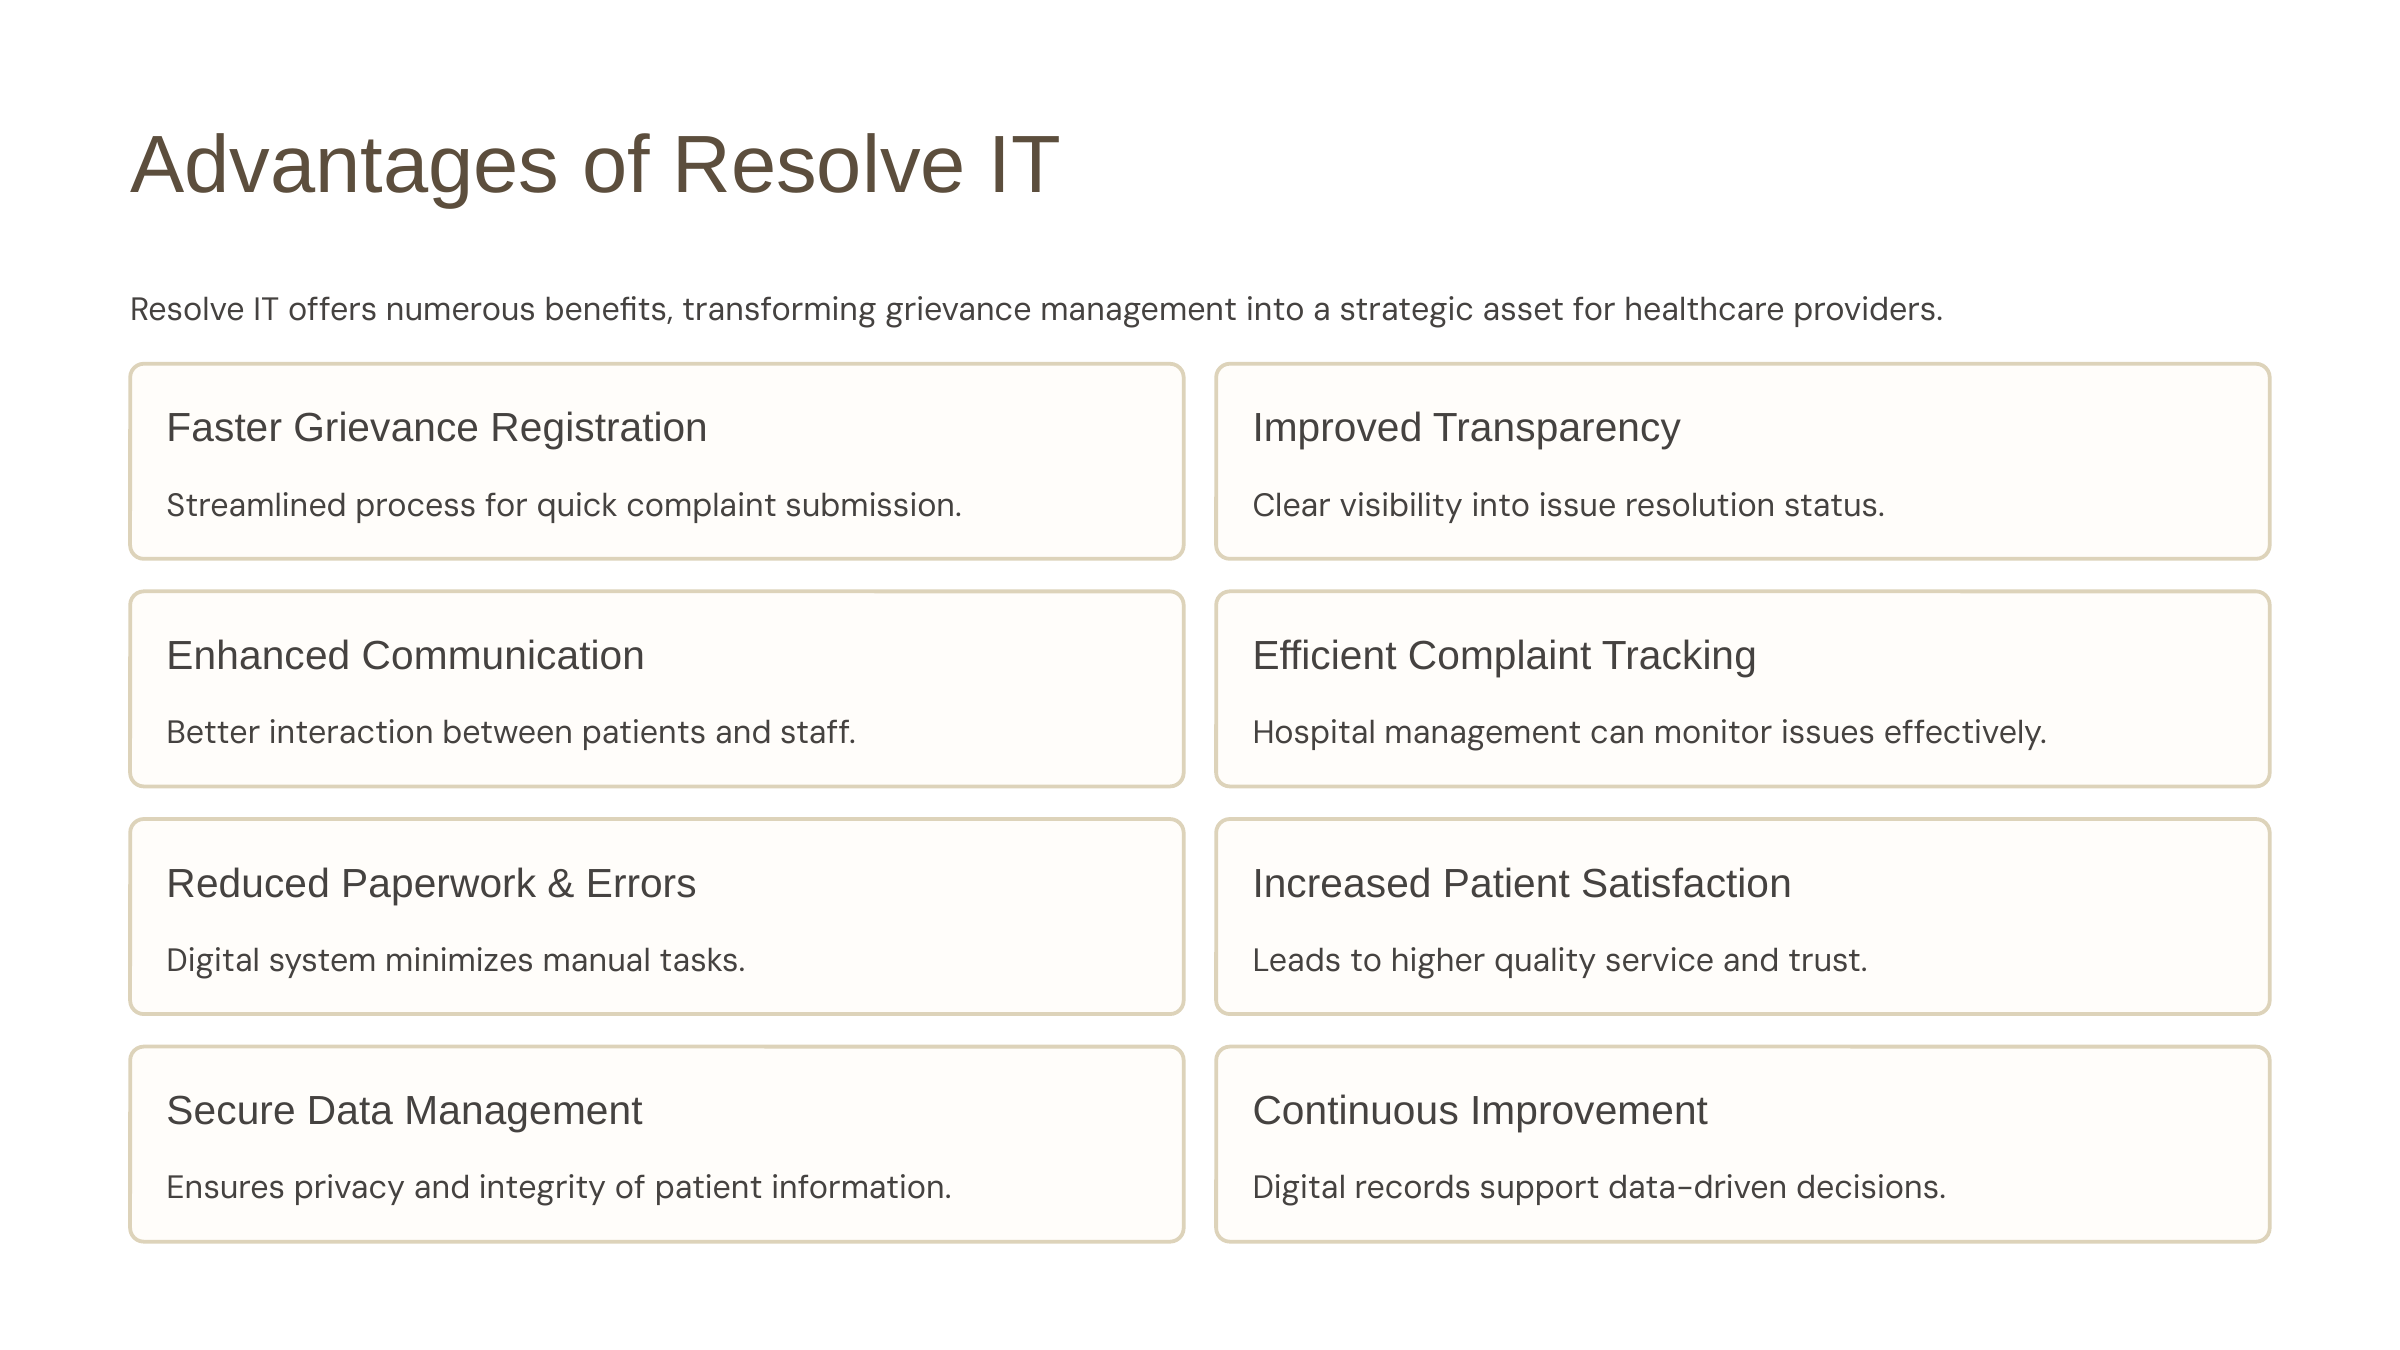

Advantages of Resolve IT
Resolve IT offers numerous benefits, transforming grievance management into a strategic asset for healthcare providers.

Faster Grievance Registration
Improved Transparency
Streamlined process for quick complaint submission.
Clear visibility into issue resolution status.

Enhanced Communication
Efficient Complaint Tracking
Better interaction between patients and staff.
Hospital management can monitor issues effectively.

Reduced Paperwork & Errors
Increased Patient Satisfaction
Digital system minimizes manual tasks.
Leads to higher quality service and trust.

Secure Data Management
Continuous Improvement
Ensures privacy and integrity of patient information.
Digital records support data-driven decisions.